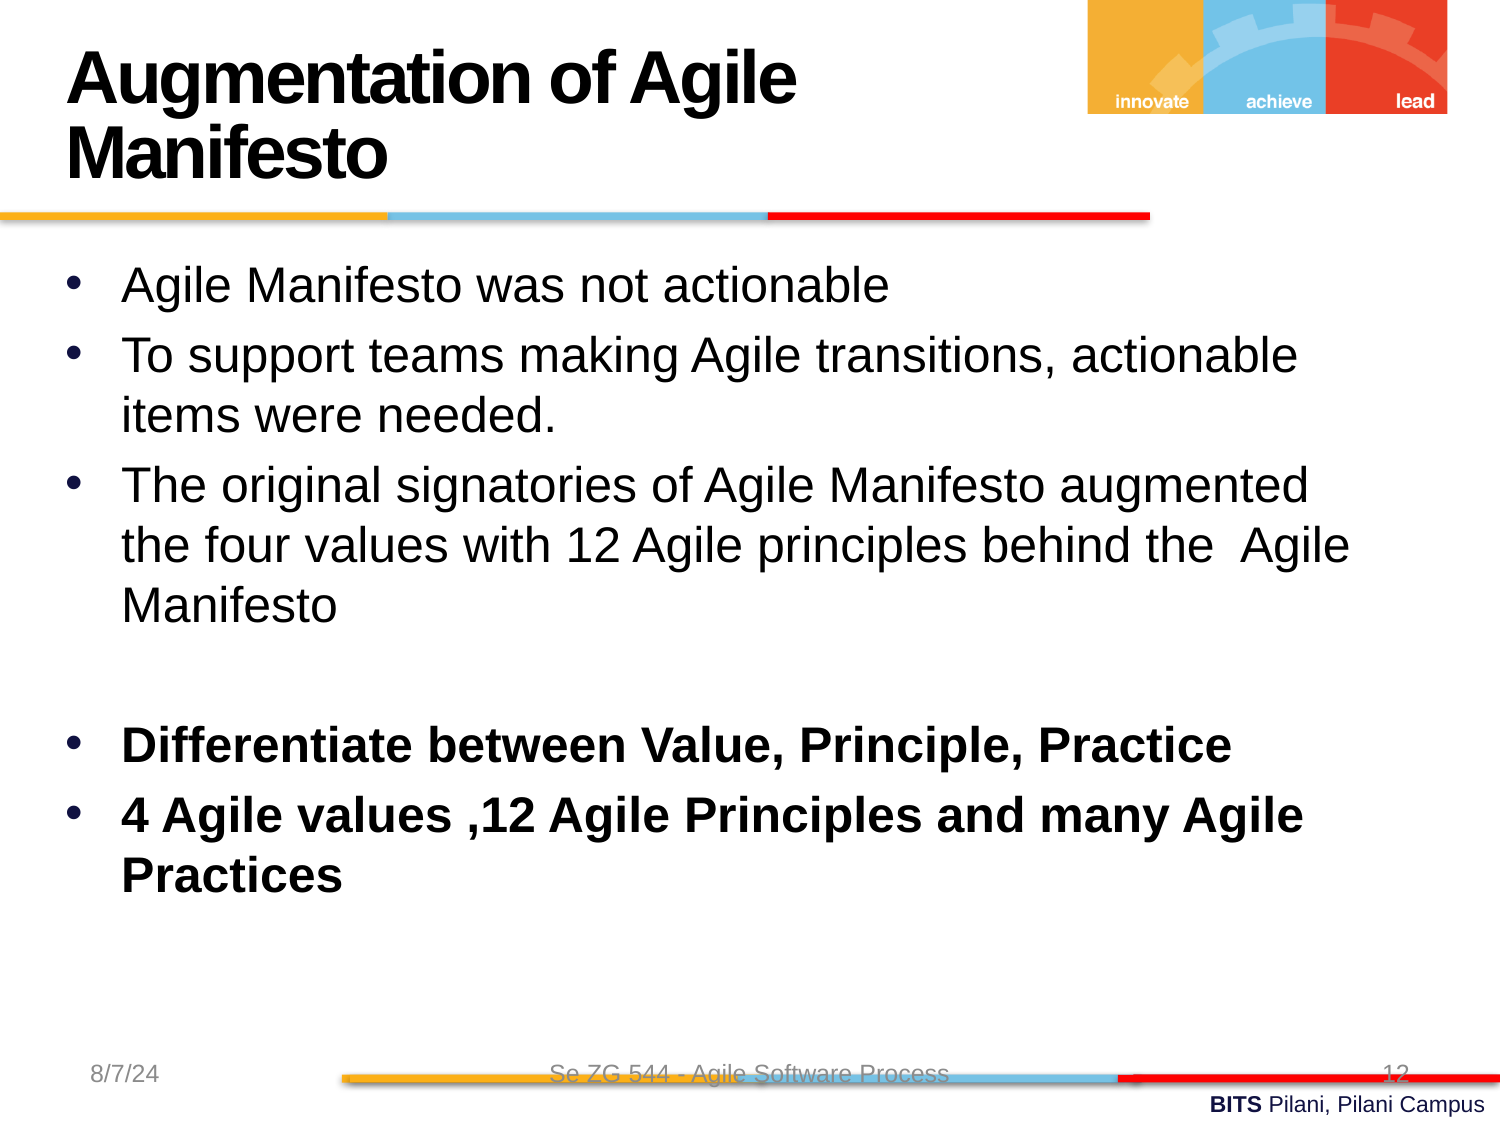

Augmentation of Agile Manifesto
Agile Manifesto was not actionable
To support teams making Agile transitions, actionable items were needed.
The original signatories of Agile Manifesto augmented the four values with 12 Agile principles behind the  Agile Manifesto

Differentiate between Value, Principle, Practice
4 Agile values ,12 Agile Principles and many Agile Practices

8/7/24
Se ZG 544 - Agile Software Process
12